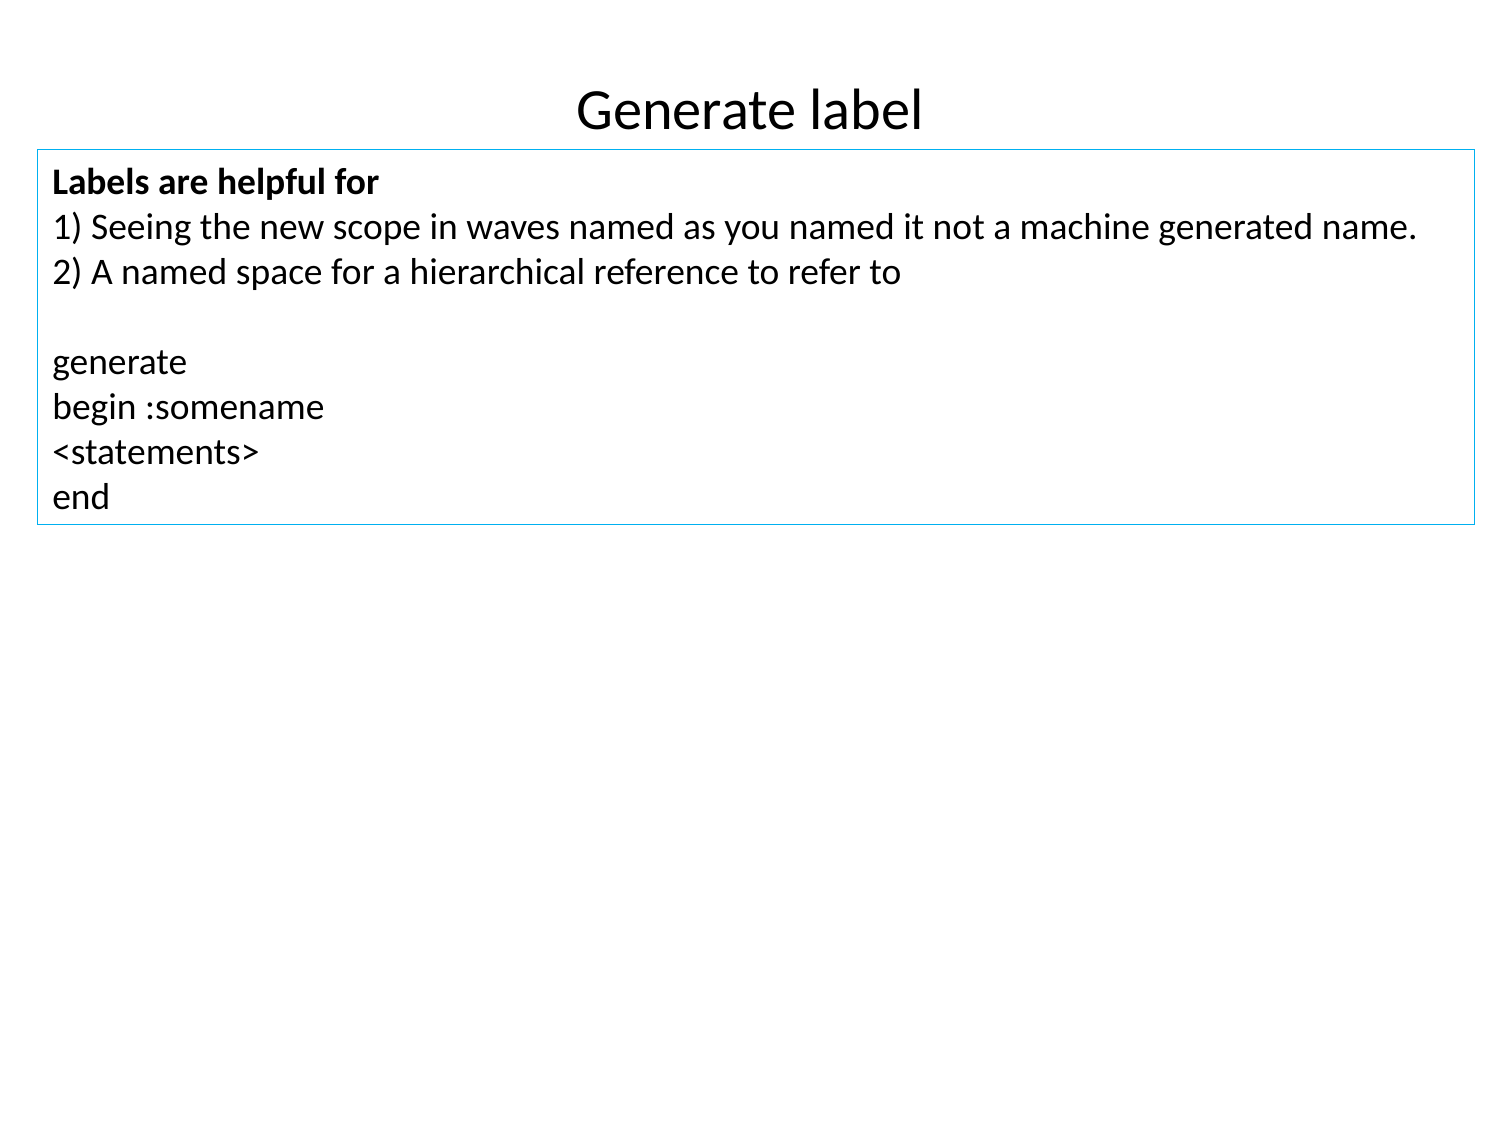

# Generate label
Labels are helpful for
1) Seeing the new scope in waves named as you named it not a machine generated name.
2) A named space for a hierarchical reference to refer to

generate
begin :somename
<statements>
end